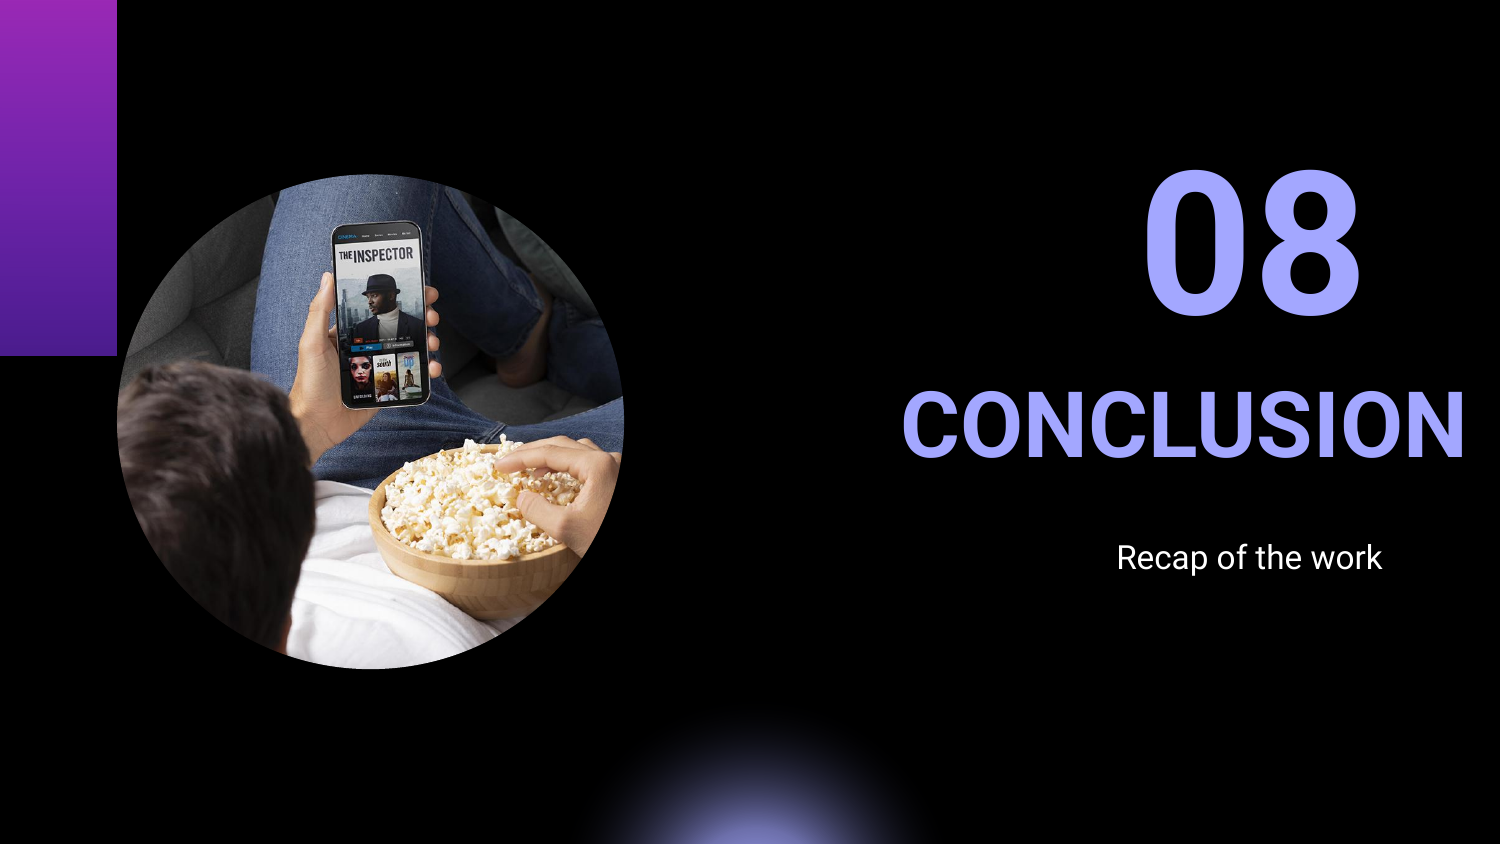

08

# CONCLUSION
Recap of the work